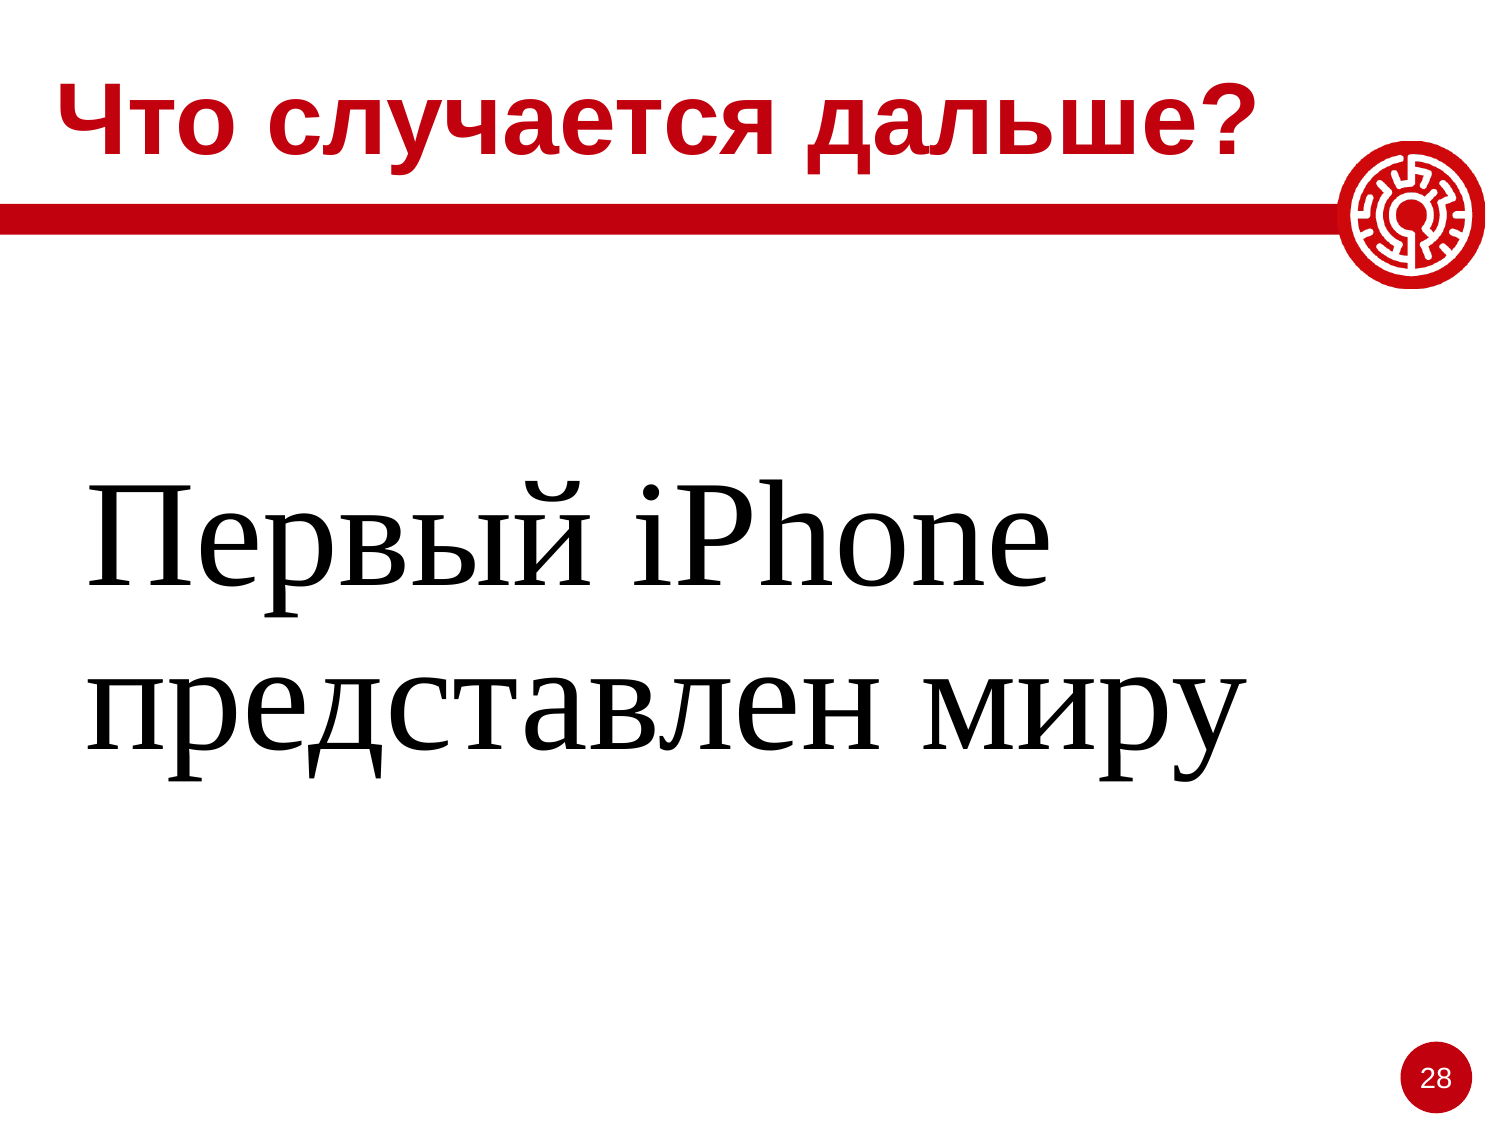

# Что случается дальше?

Первый iPhone представлен миру
28